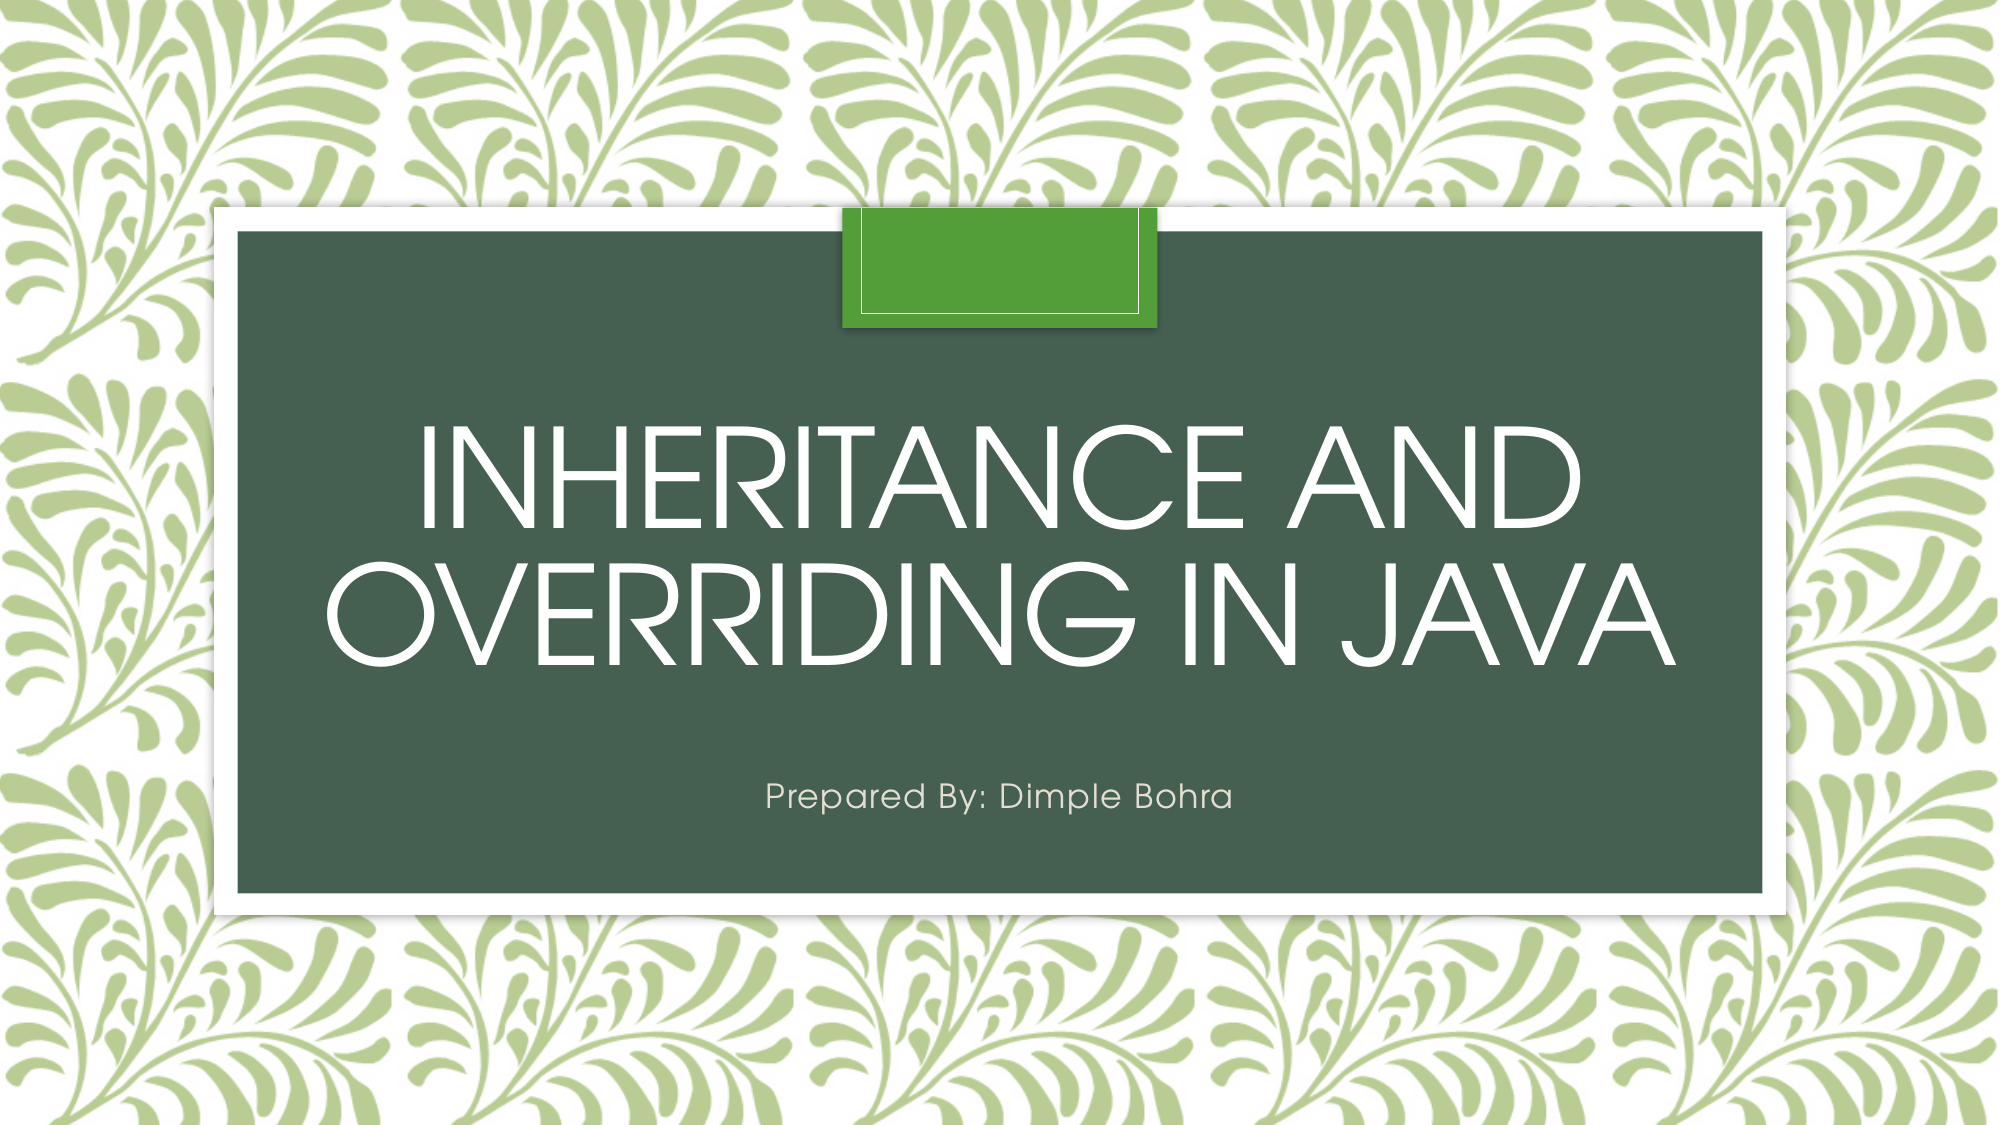

# Inheritance and overriding in java
Prepared By: Dimple Bohra